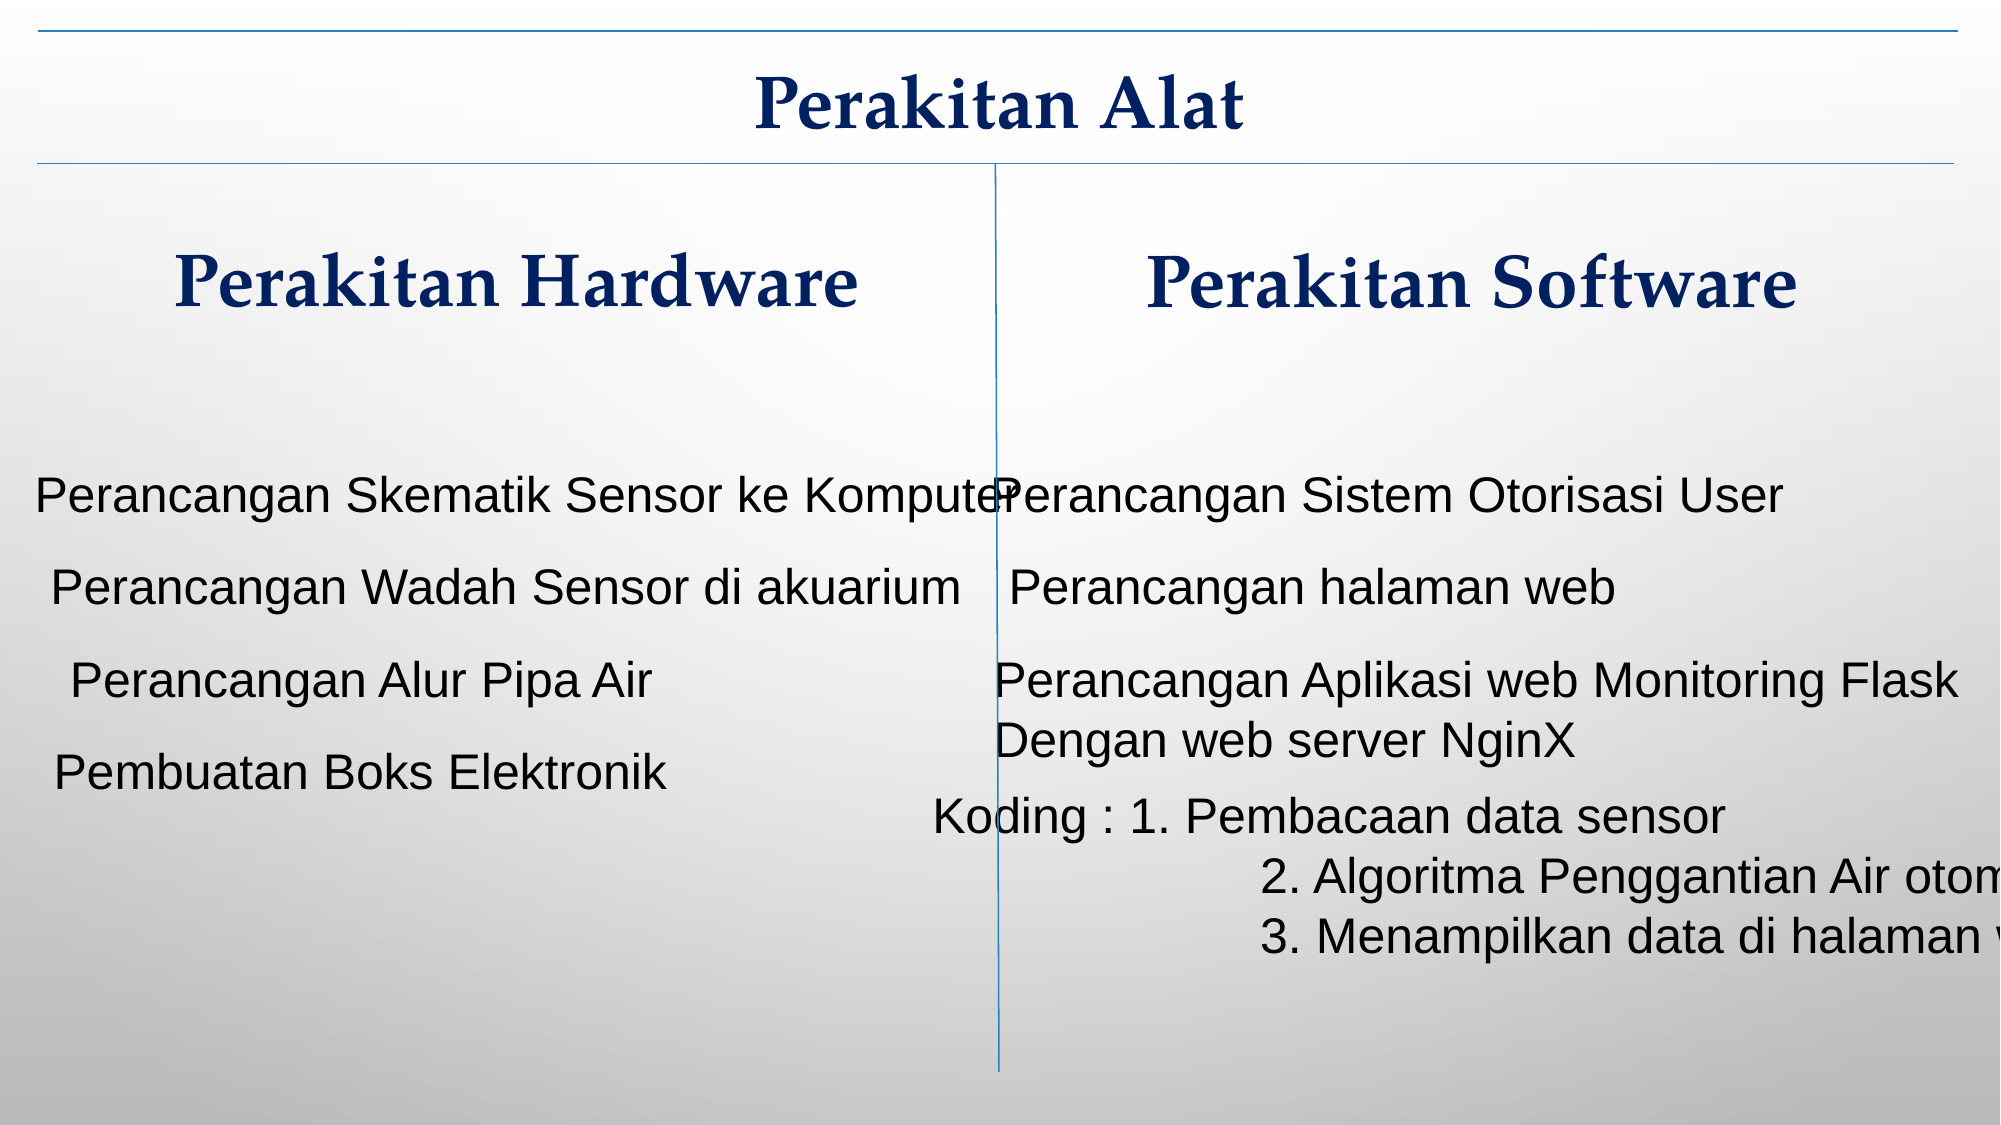

Perakitan Alat
Perakitan Hardware
Perakitan Software
Perancangan Skematik Sensor ke Komputer
Perancangan Sistem Otorisasi User
Perancangan Wadah Sensor di akuarium
Perancangan halaman web
Perancangan Alur Pipa Air
Perancangan Aplikasi web Monitoring Flask
Dengan web server NginX
Pembuatan Boks Elektronik
Koding : 1. Pembacaan data sensor
		  2. Algoritma Penggantian Air otomatis
		  3. Menampilkan data di halaman web